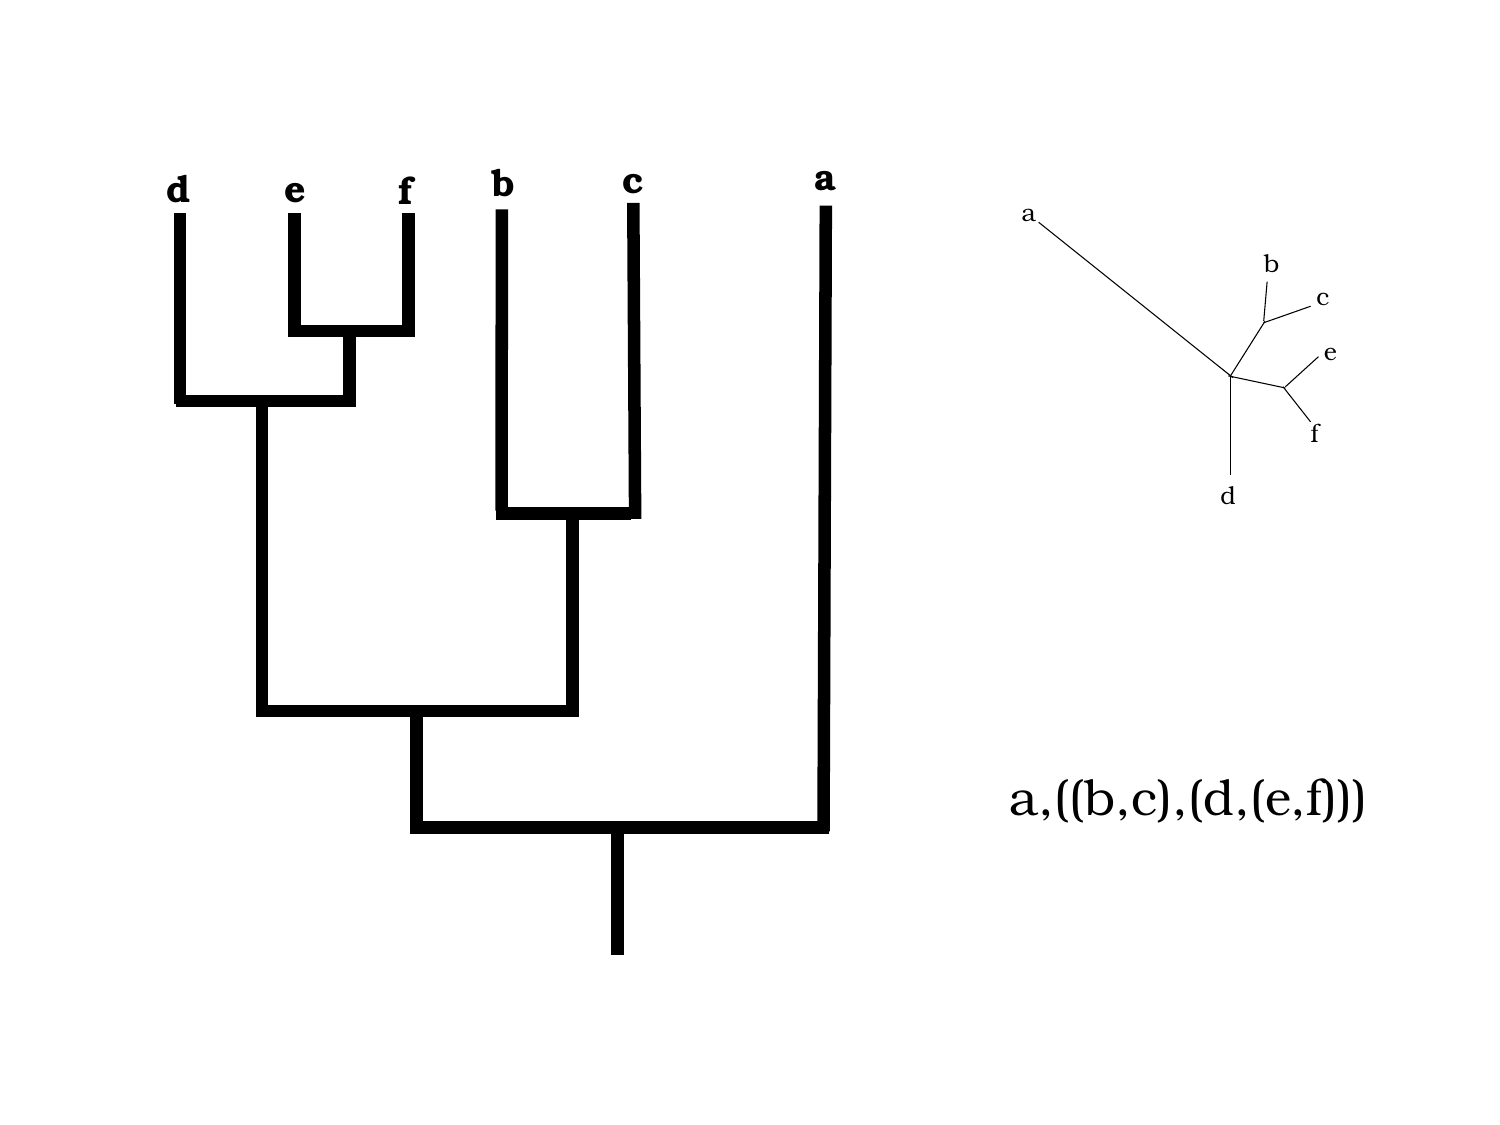

a
c
b
e
d
f
a
b
c
e
f
d
a,((b,c),(d,(e,f)))